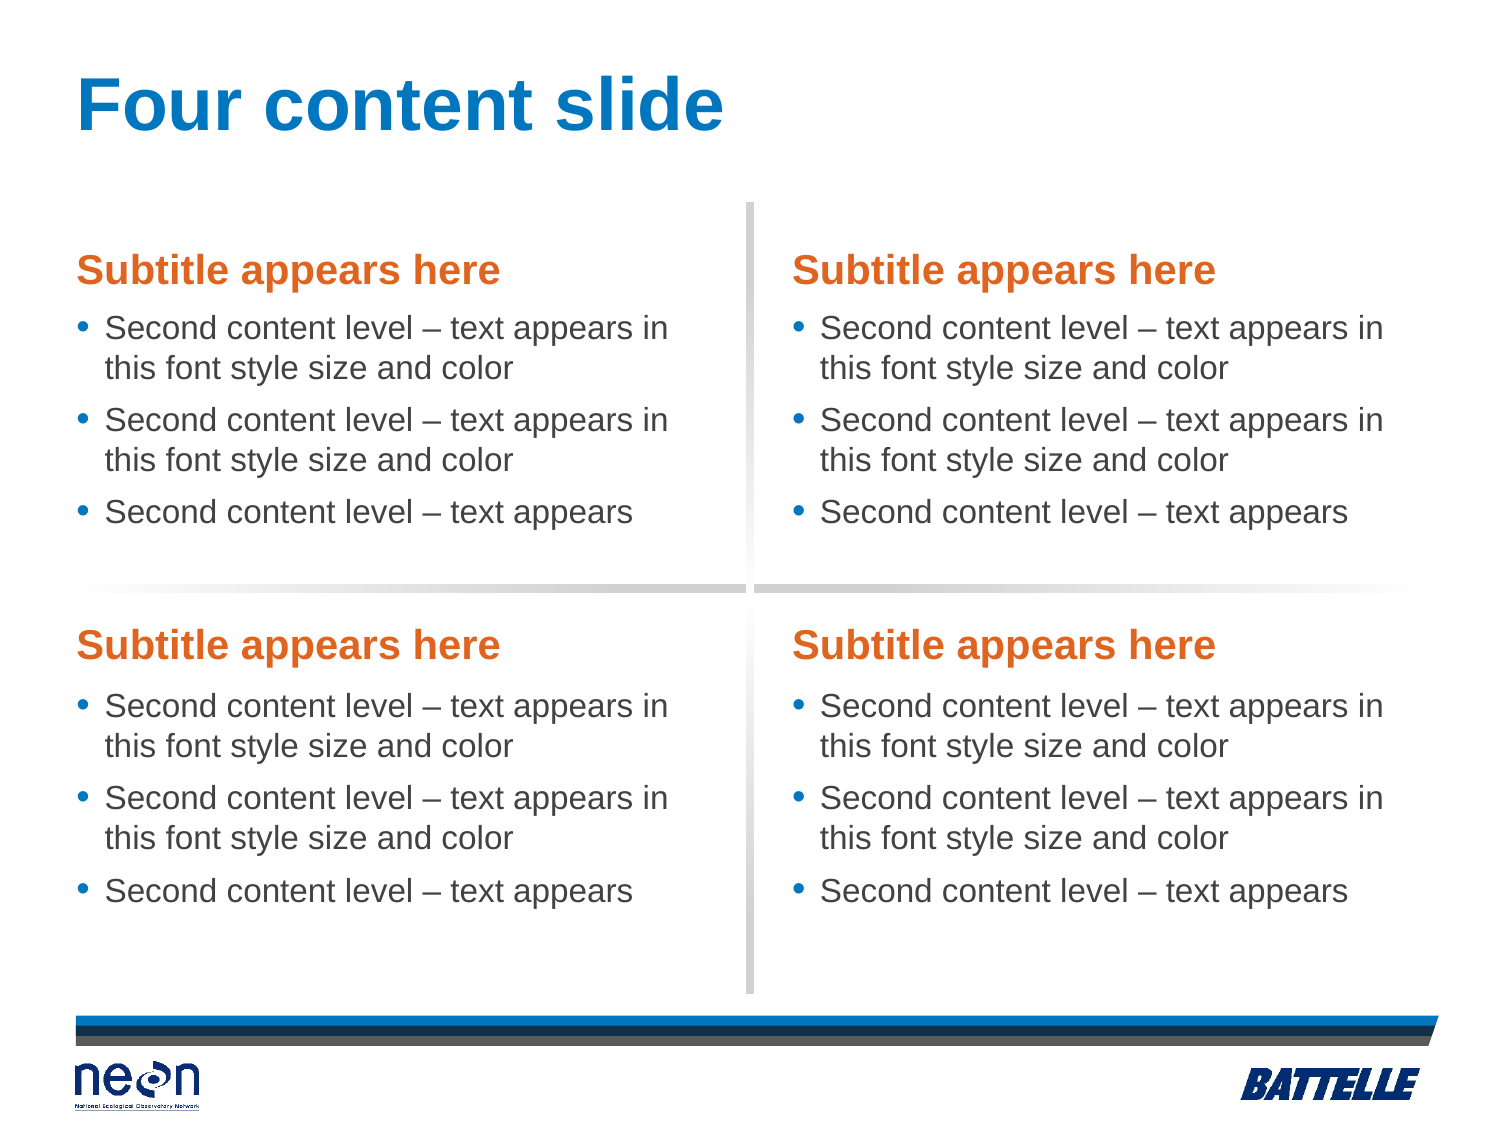

# Four content slide
Subtitle appears here
Subtitle appears here
Second content level – text appears in this font style size and color
Second content level – text appears in this font style size and color
Second content level – text appears
Second content level – text appears in this font style size and color
Second content level – text appears in this font style size and color
Second content level – text appears
Subtitle appears here
Subtitle appears here
Second content level – text appears in this font style size and color
Second content level – text appears in this font style size and color
Second content level – text appears
Second content level – text appears in this font style size and color
Second content level – text appears in this font style size and color
Second content level – text appears